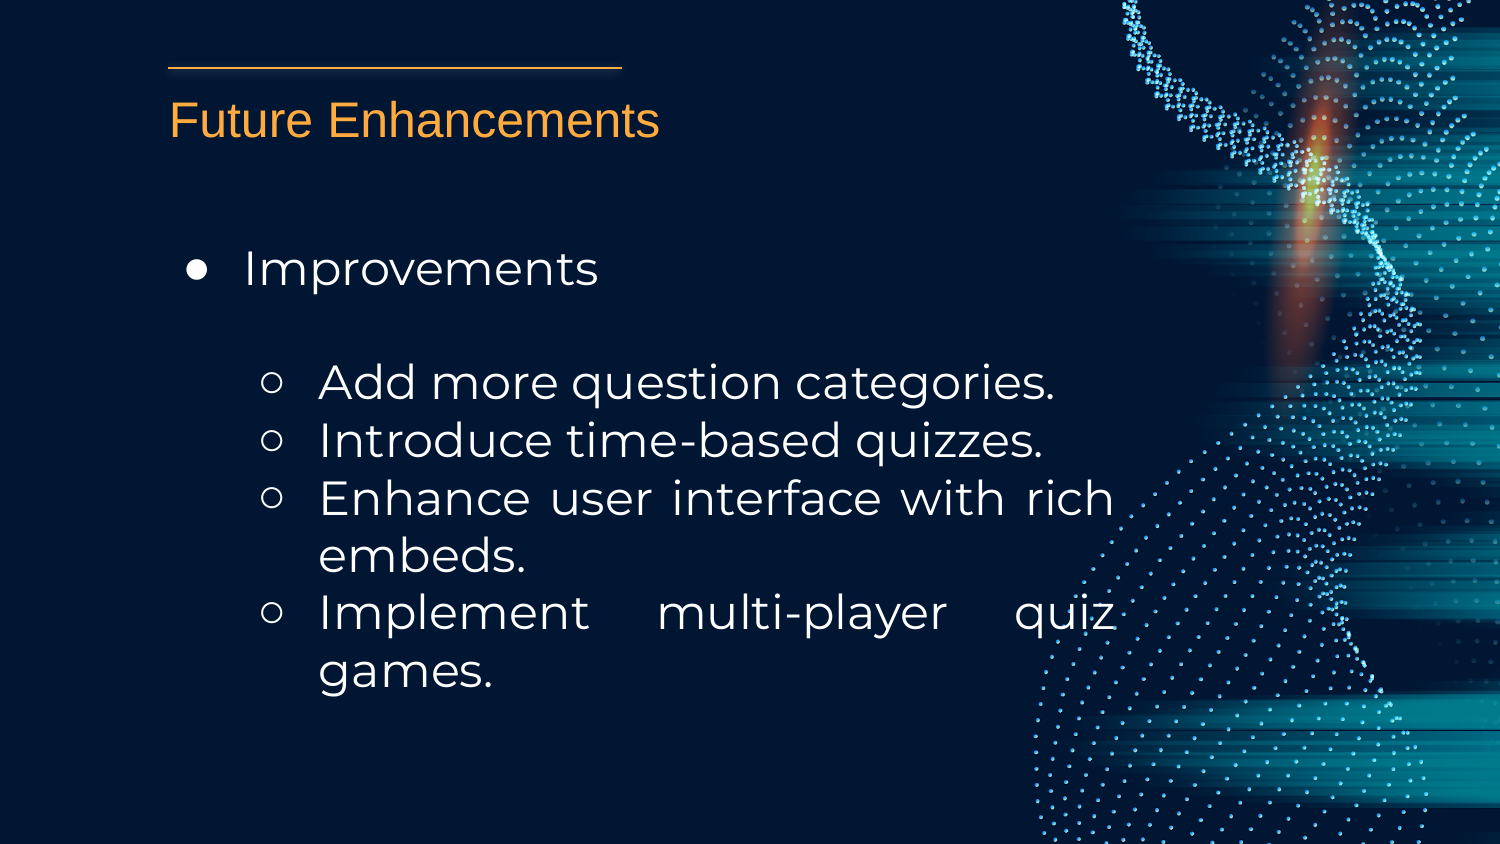

# Future Enhancements

Improvements

Add more question categories.
Introduce time-based quizzes.
Enhance user interface with rich embeds.
Implement multi-player quiz games.